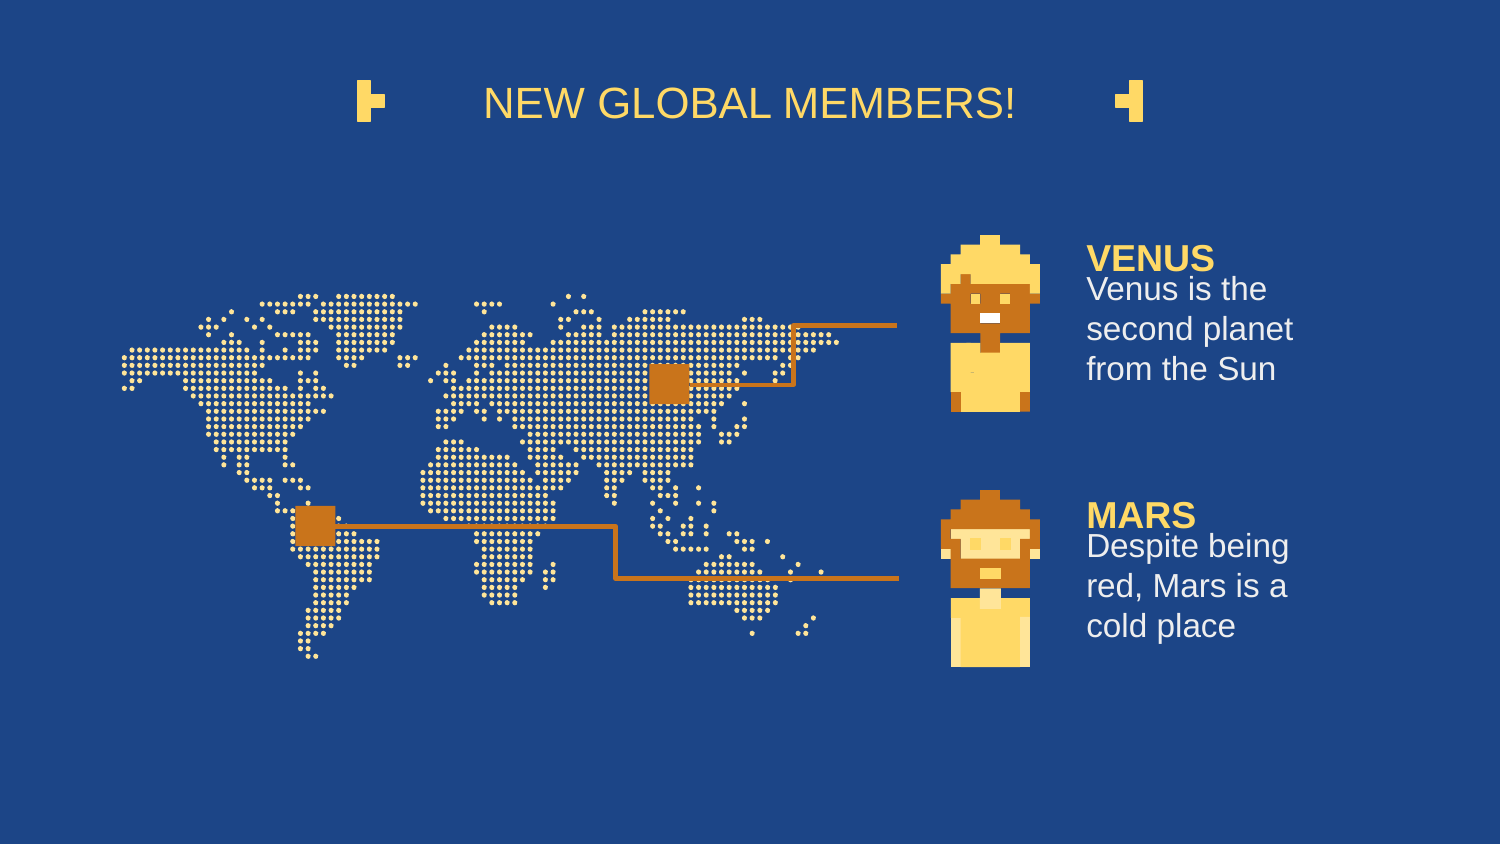

# NEW GLOBAL MEMBERS!

VENUS

Venus is the second planet from the Sun

MARS

Despite being red, Mars is a cold place